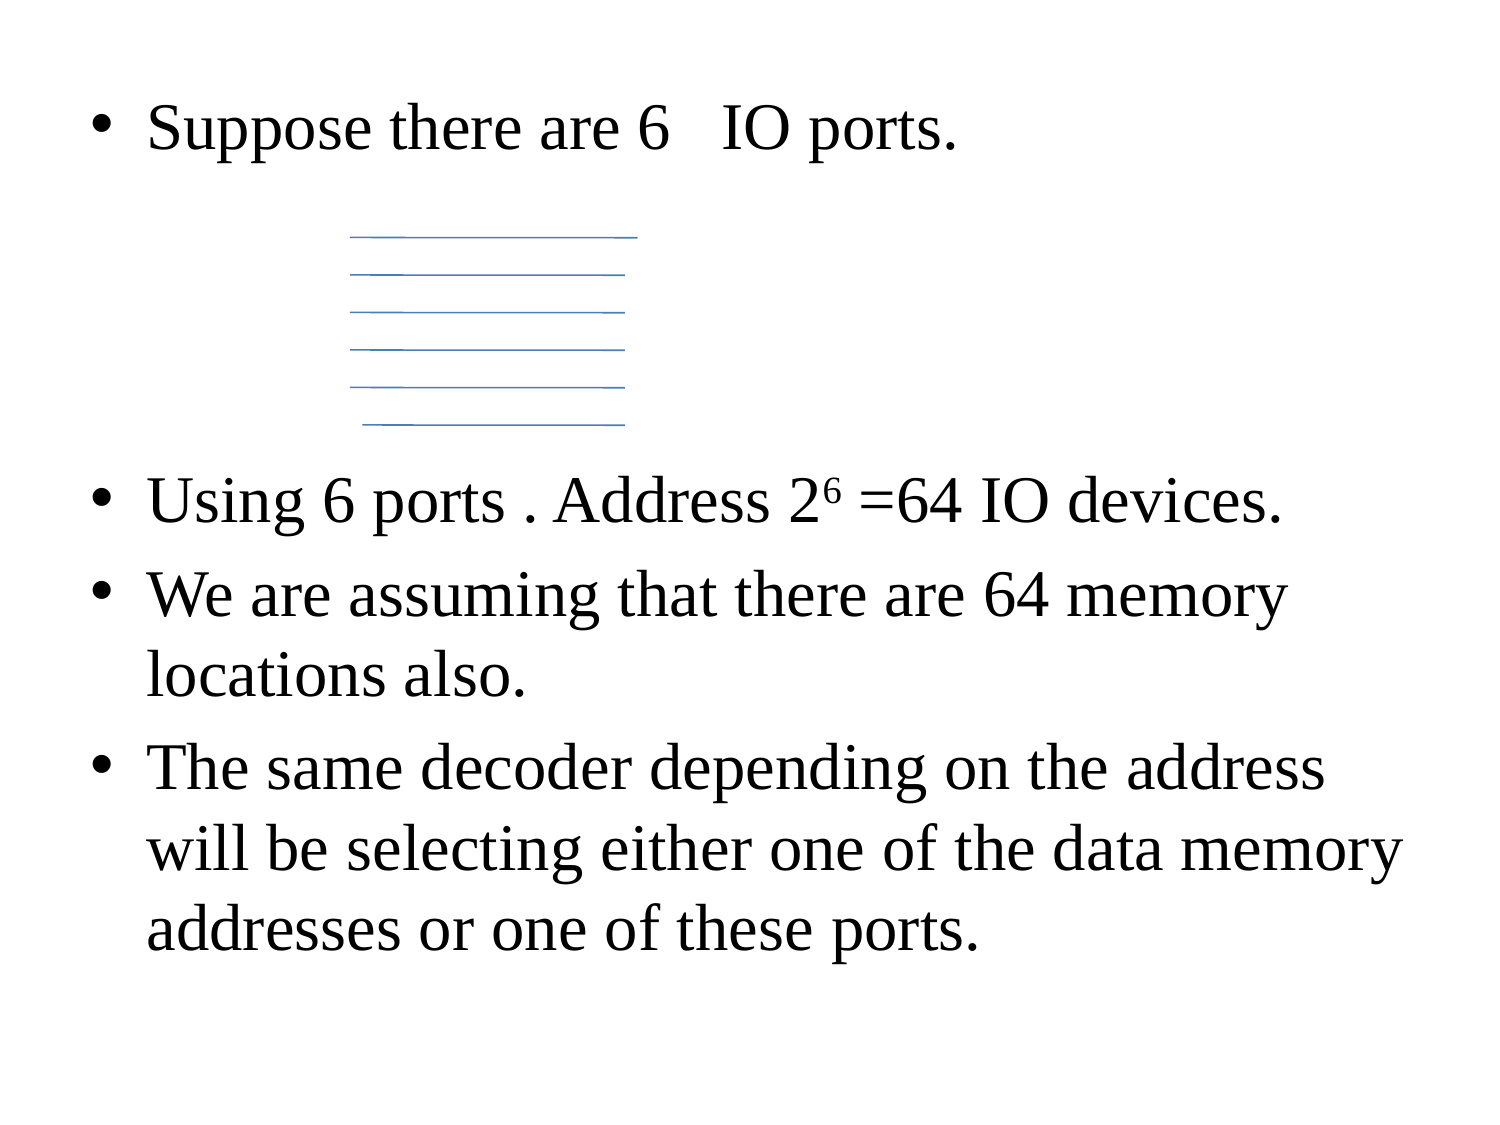

Suppose there are 6   IO ports.

Using 6 ports . Address 26 =64 IO devices.
We are assuming that there are 64 memory locations also.
The same decoder depending on the address will be selecting either one of the data memory addresses or one of these ports.